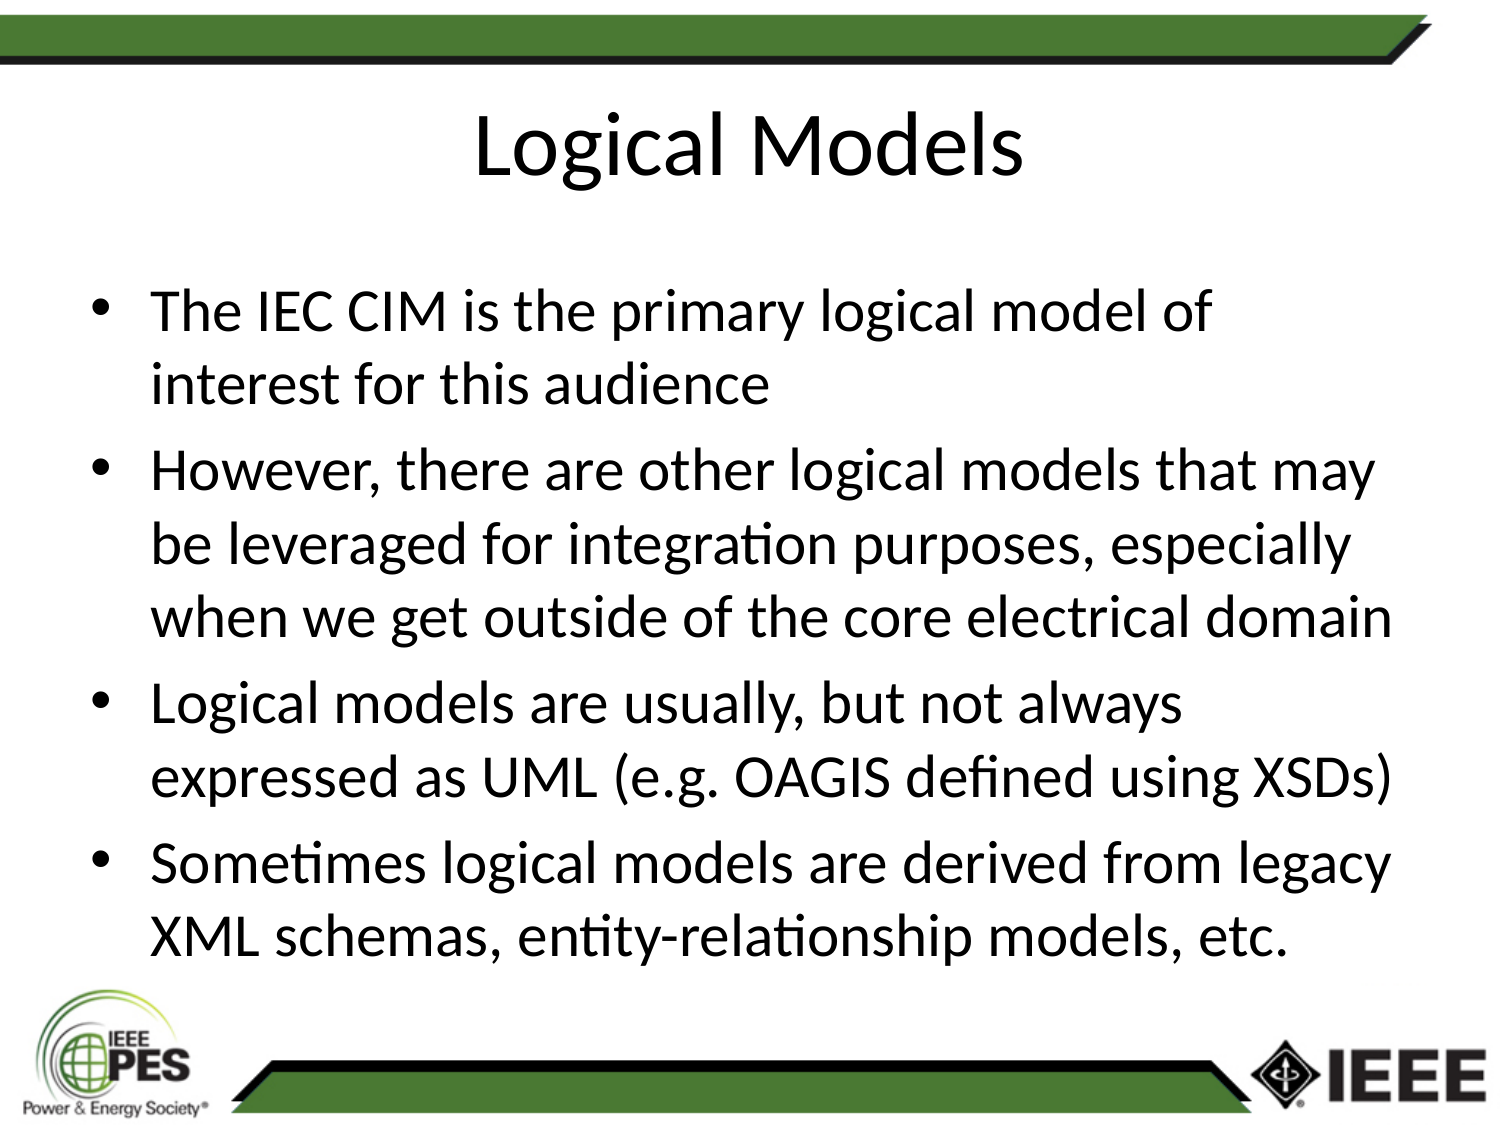

# Logical Models
The IEC CIM is the primary logical model of interest for this audience
However, there are other logical models that may be leveraged for integration purposes, especially when we get outside of the core electrical domain
Logical models are usually, but not always expressed as UML (e.g. OAGIS defined using XSDs)
Sometimes logical models are derived from legacy XML schemas, entity-relationship models, etc.